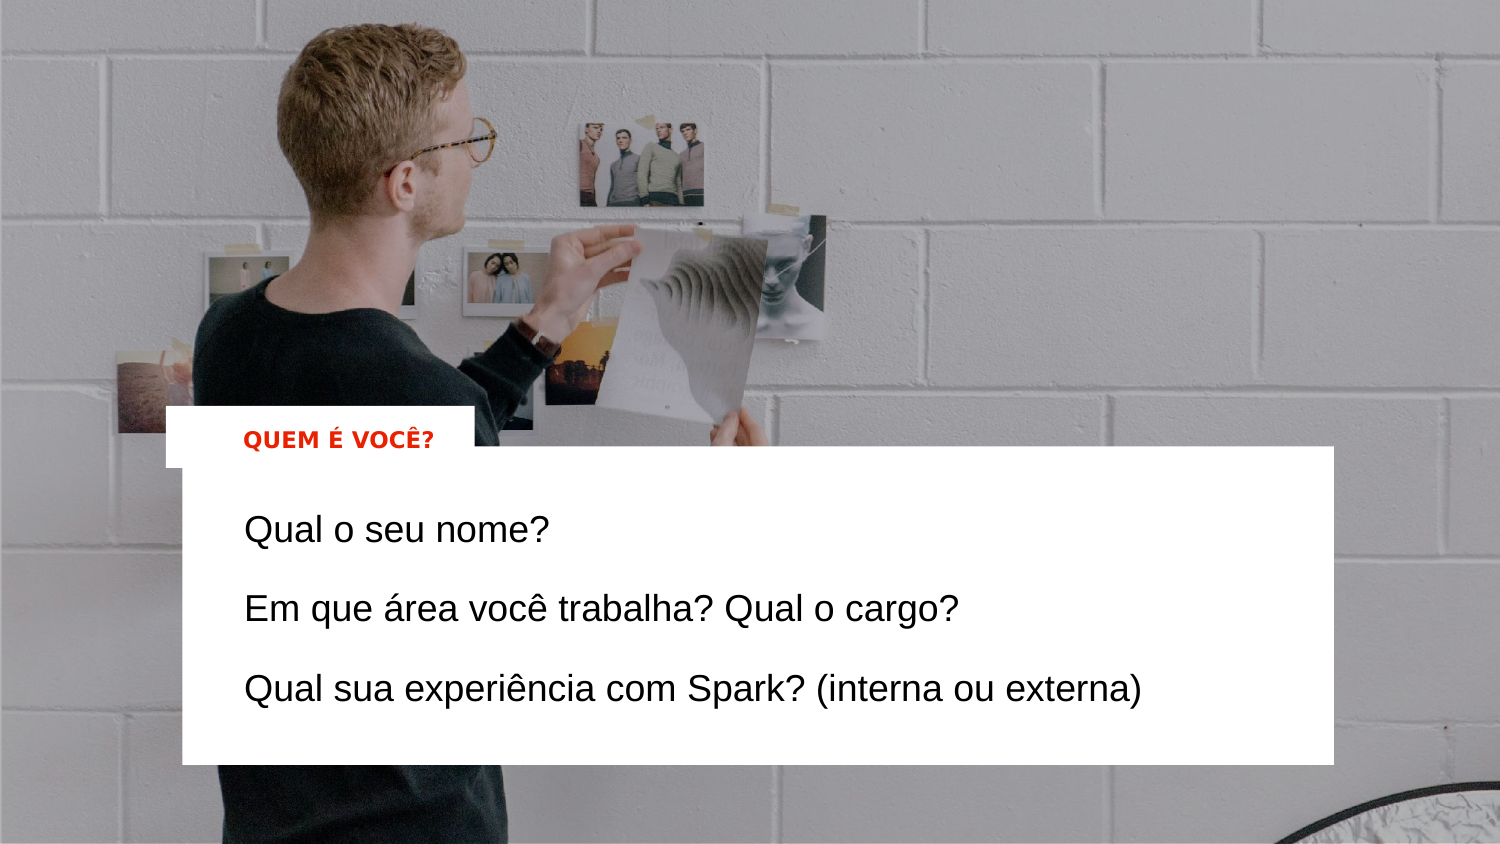

QUEM É VOCÊ?
Qual o seu nome?
Em que área você trabalha? Qual o cargo?
Qual sua experiência com Spark? (interna ou externa)